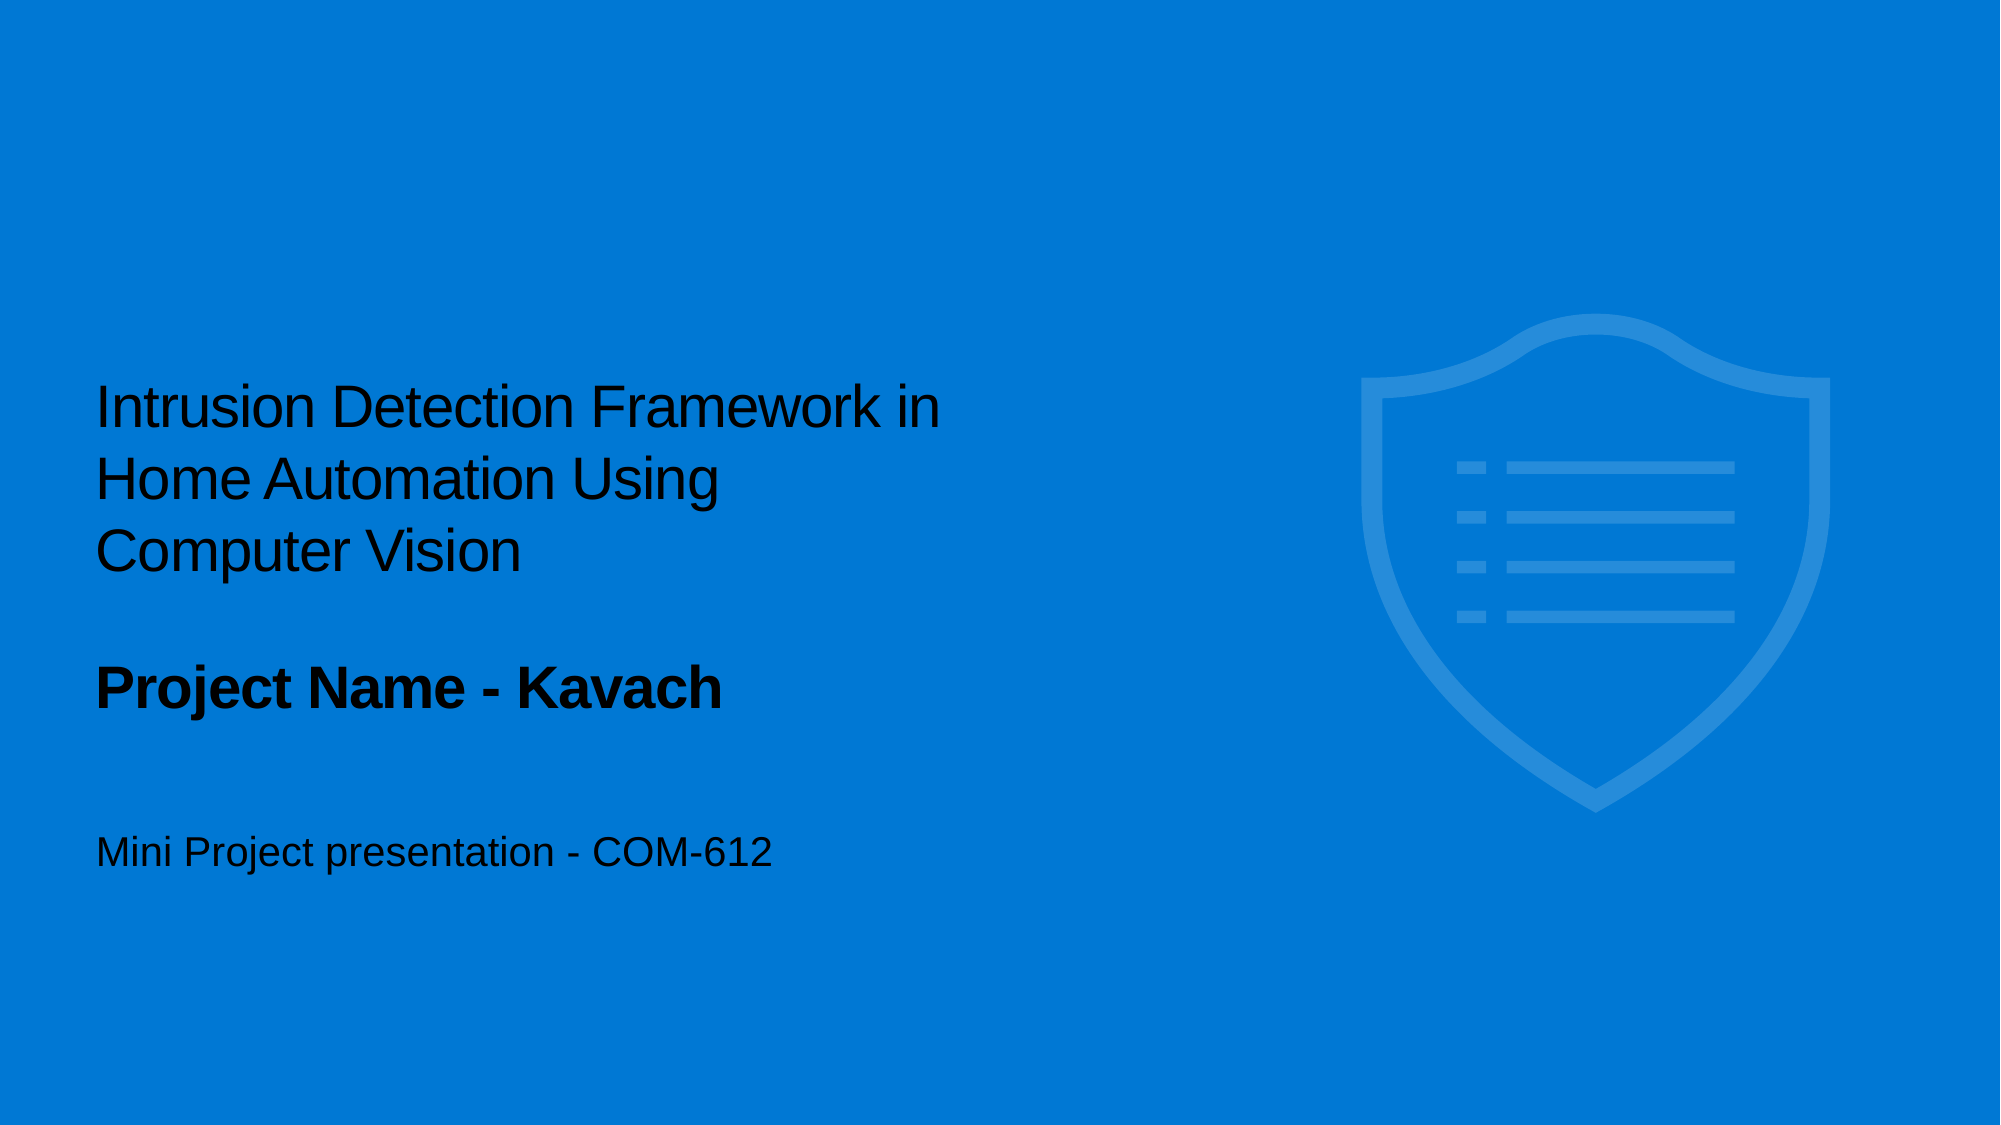

# Intrusion Detection Framework in Home Automation Using Computer Vision Project Name - Kavach

Mini Project presentation - COM-612